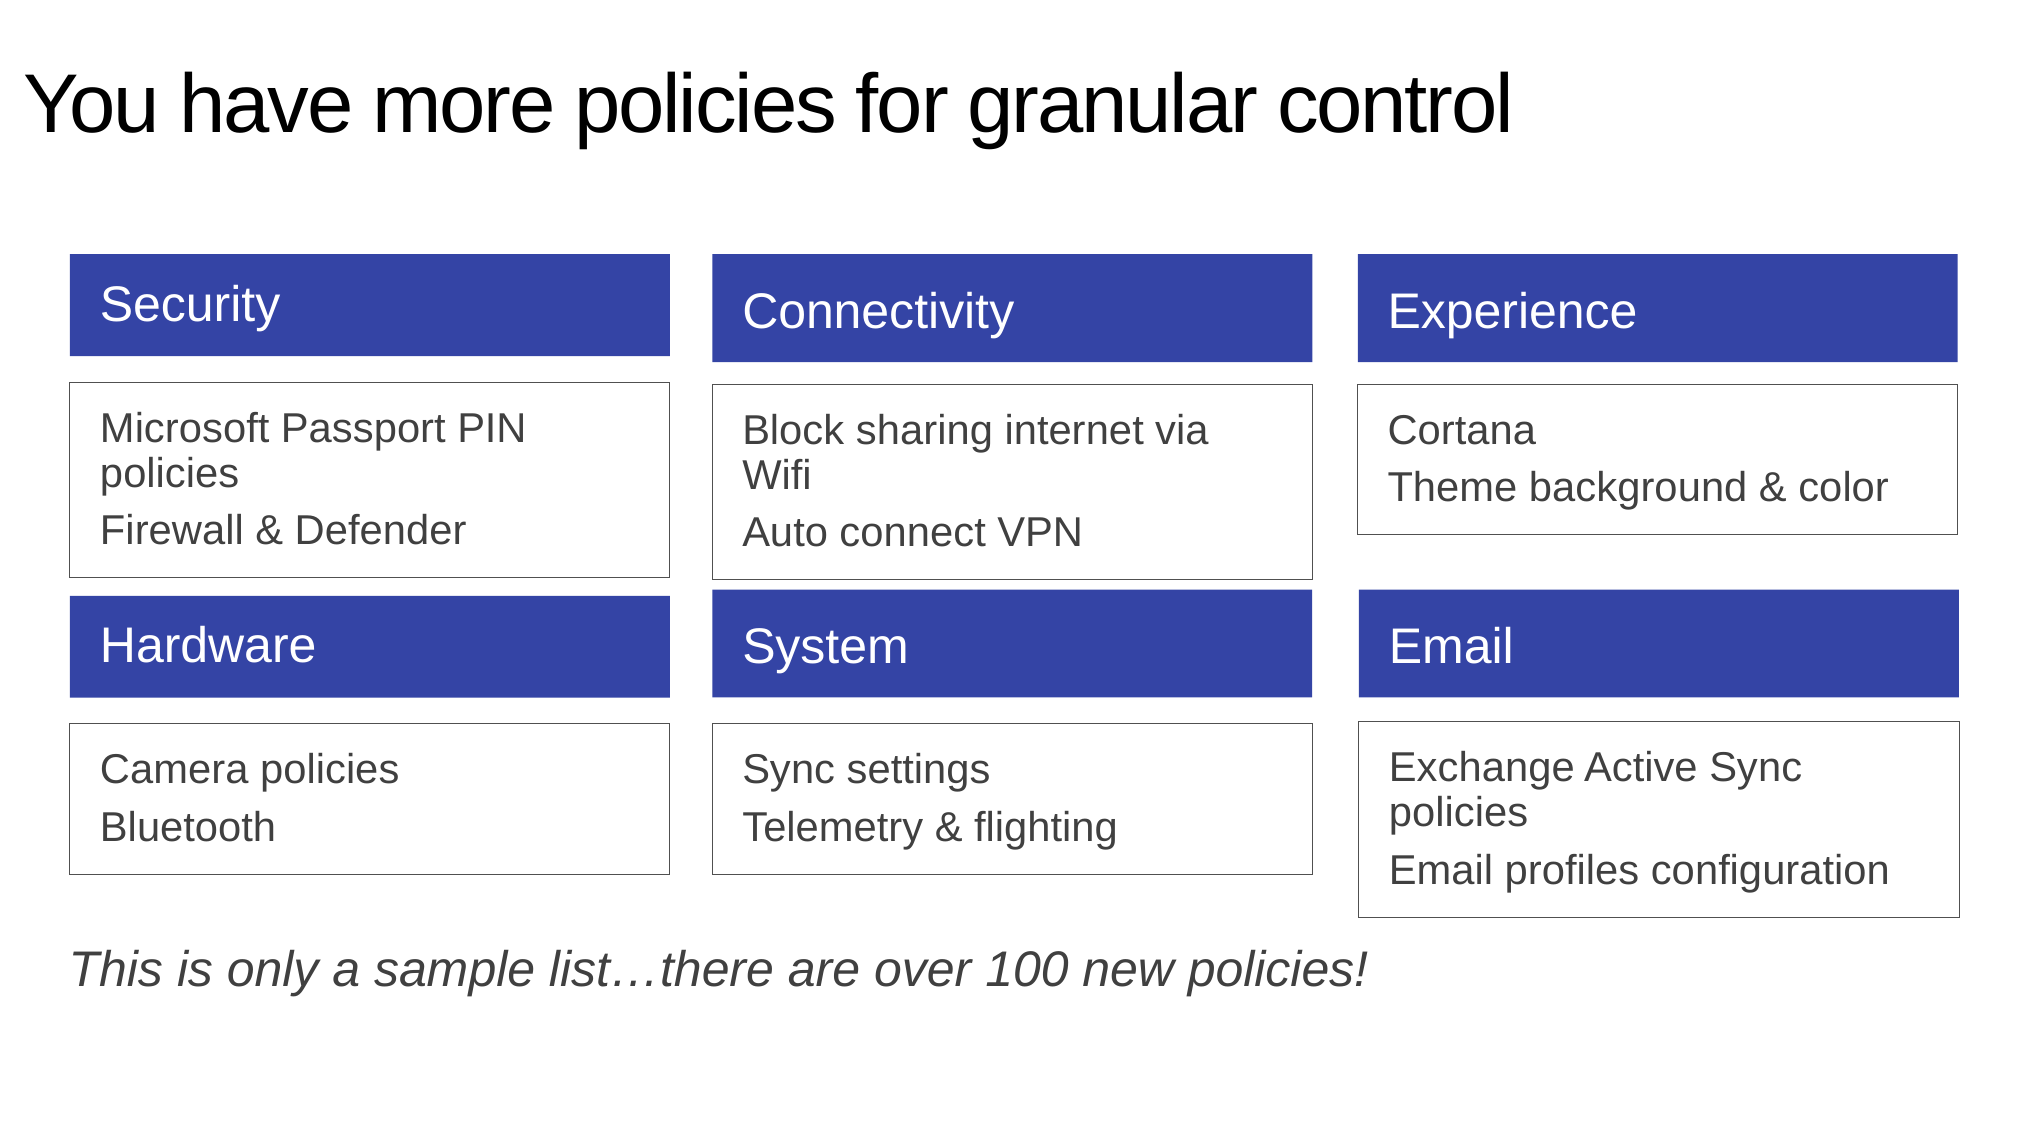

You have more policies for granular control
Security
Connectivity
Experience
Microsoft Passport PIN policies
Firewall & Defender
Block sharing internet via Wifi
Auto connect VPN
Cortana
Theme background & color
System
Email
Hardware
Exchange Active Sync policies
Email profiles configuration
Camera policies
Bluetooth
Sync settings
Telemetry & flighting
This is only a sample list…there are over 100 new policies!